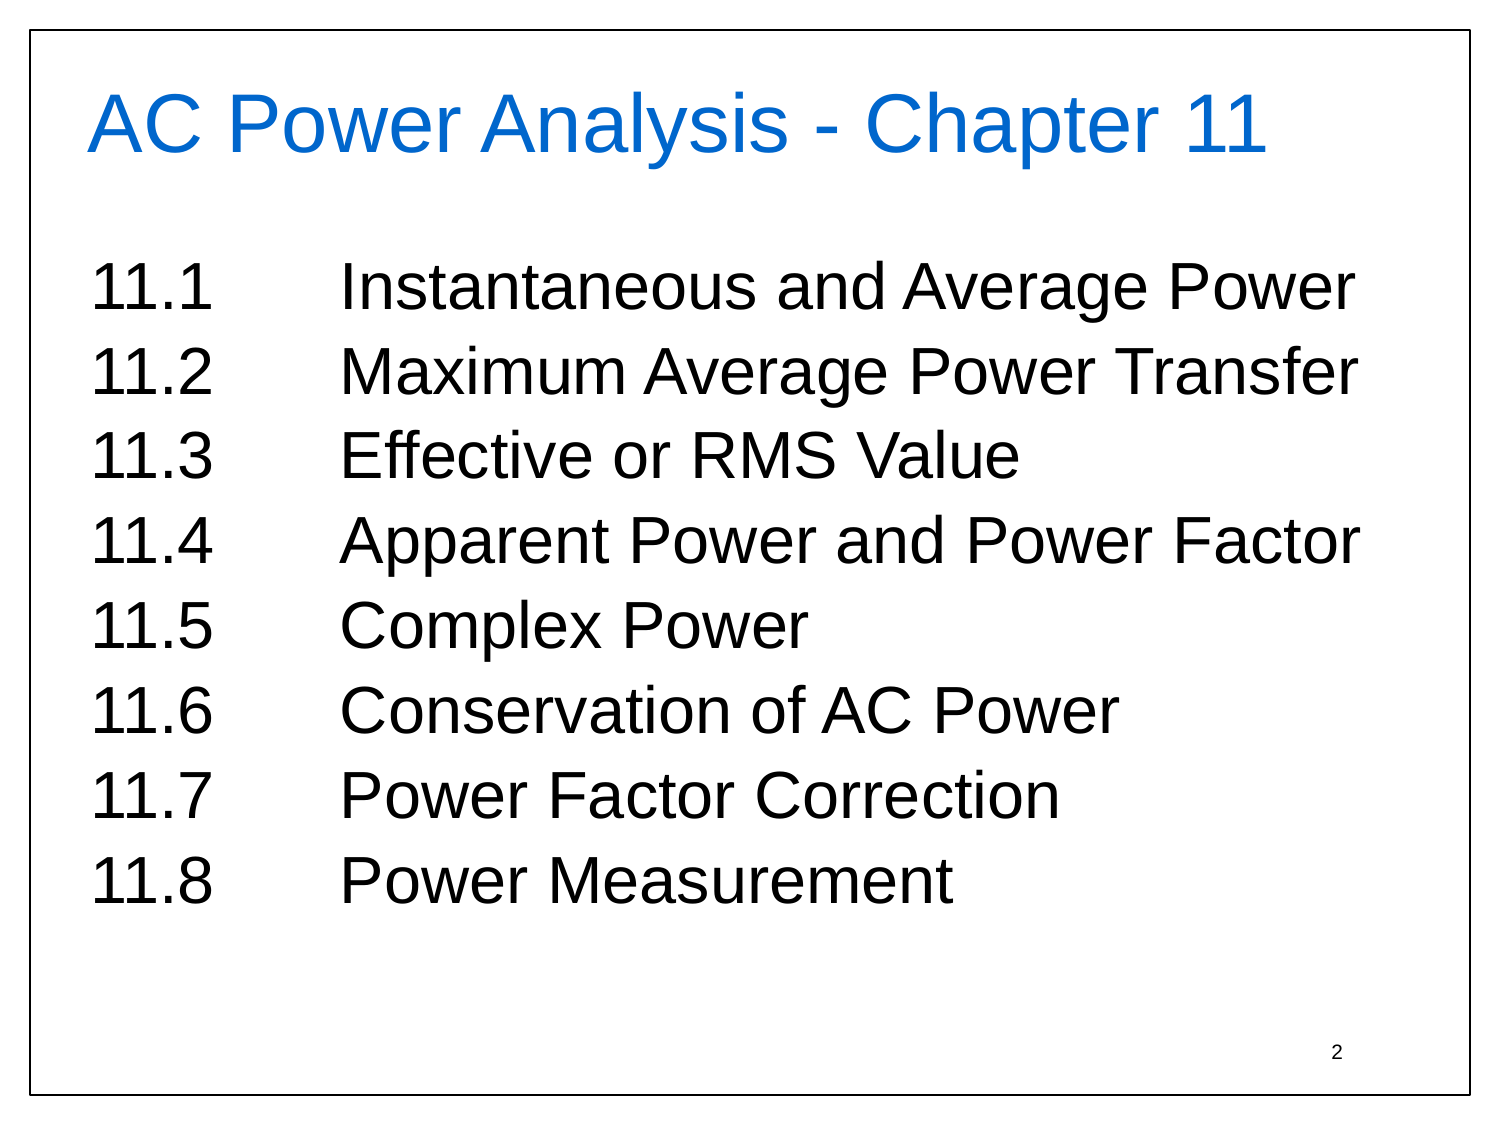

# AC Power Analysis - Chapter 11

11.1	Instantaneous and Average Power
11.2	Maximum Average Power Transfer
11.3	Effective or RMS Value
11.4	Apparent Power and Power Factor
11.5	Complex Power
11.6	Conservation of AC Power
11.7	Power Factor Correction
11.8	Power Measurement
2